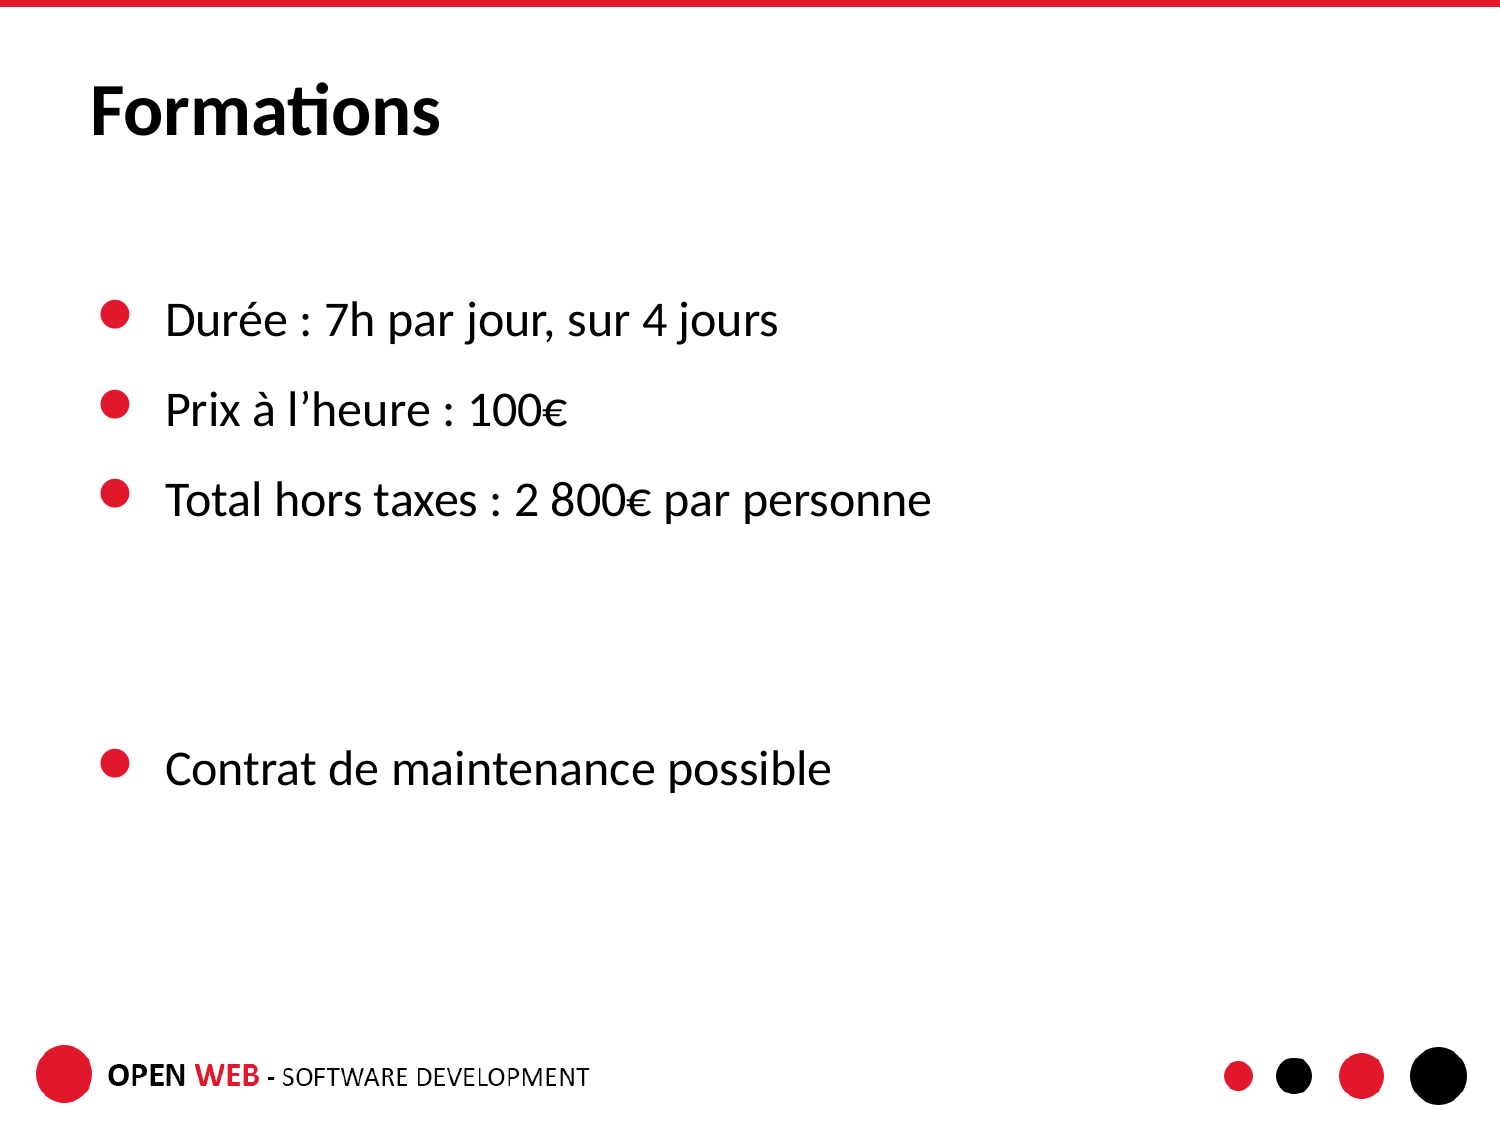

# Formations
Durée : 7h par jour, sur 4 jours
Prix à l’heure : 100€
Total hors taxes : 2 800€ par personne

Contrat de maintenance possible